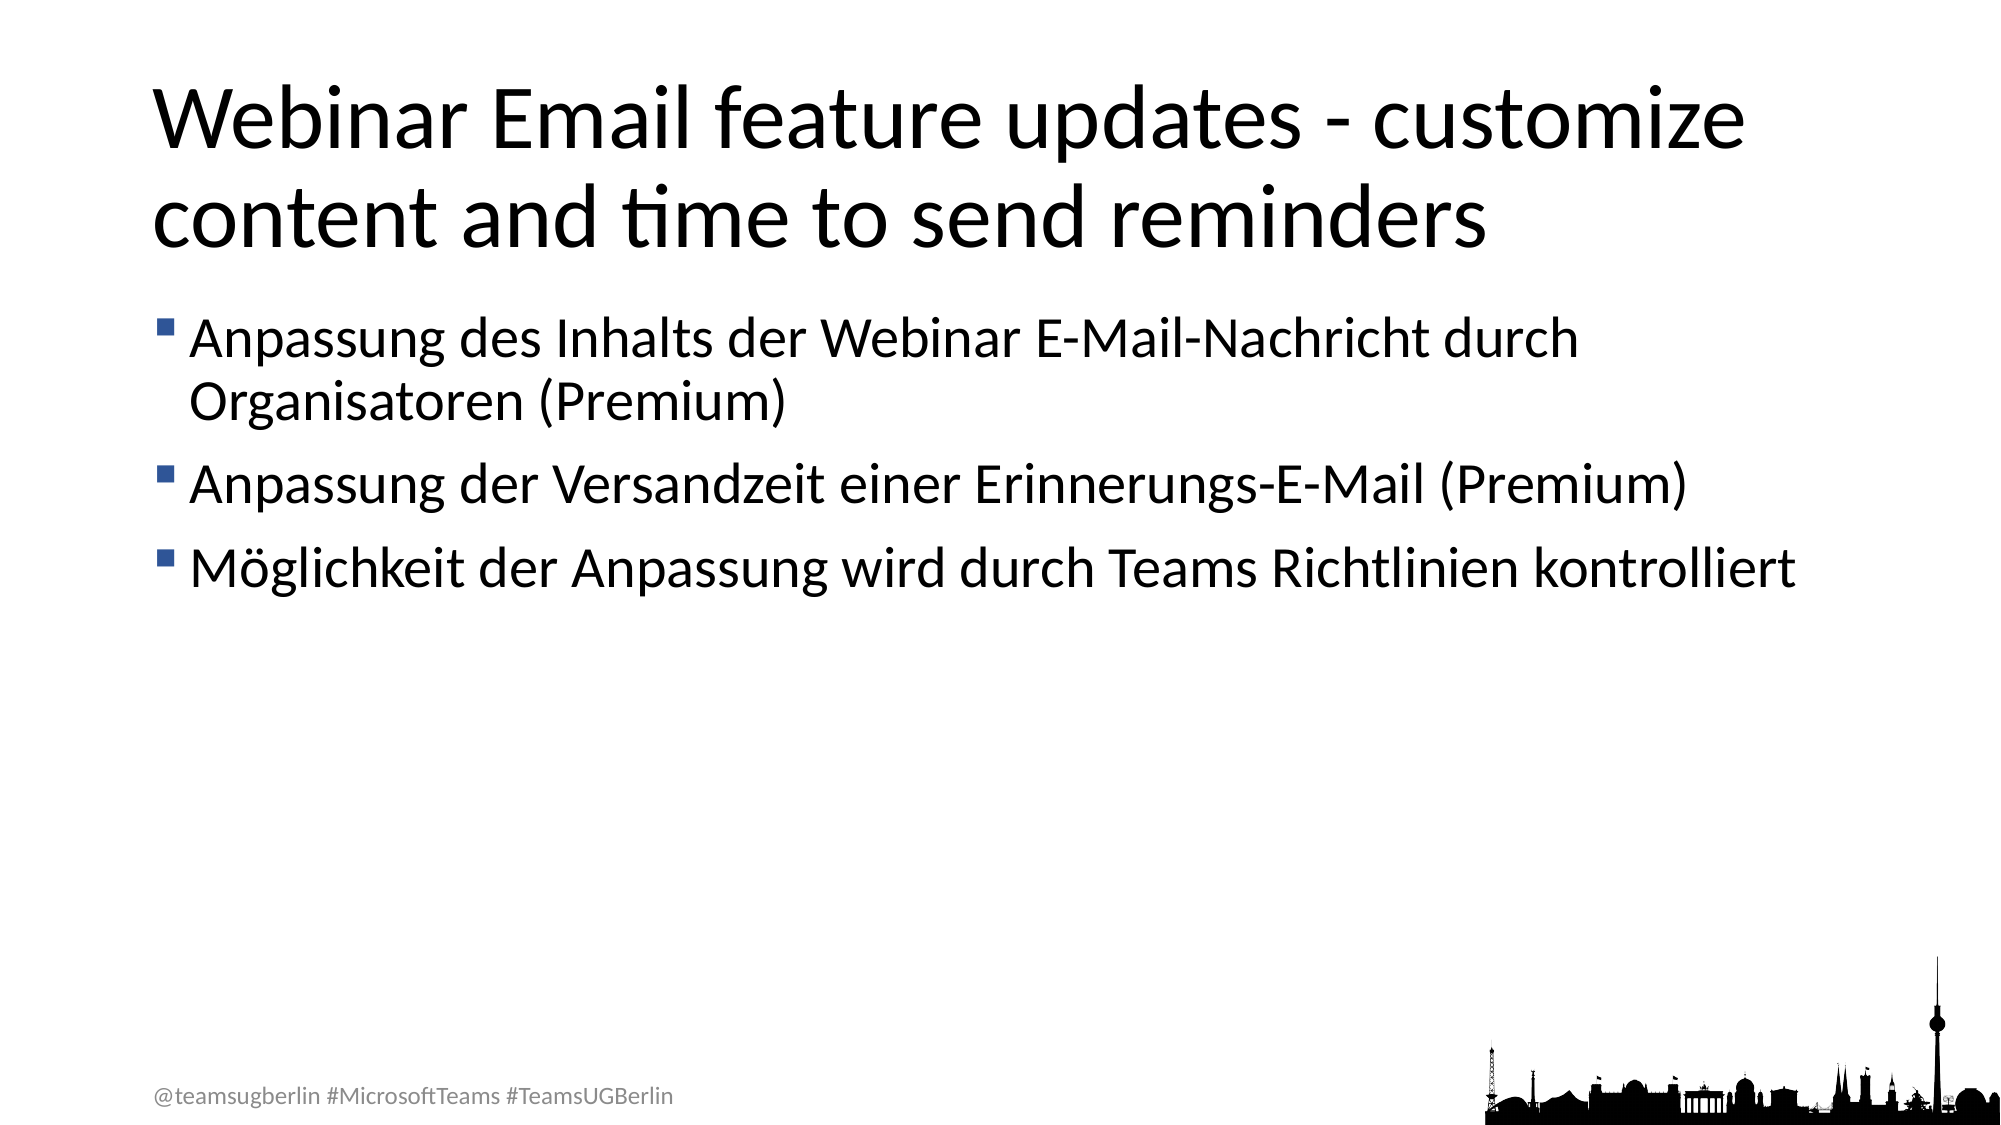

# Webinar Email feature updates - customize content and time to send reminders
Anpassung des Inhalts der Webinar E-Mail-Nachricht durch Organisatoren (Premium)
Anpassung der Versandzeit einer Erinnerungs-E-Mail (Premium)
Möglichkeit der Anpassung wird durch Teams Richtlinien kontrolliert